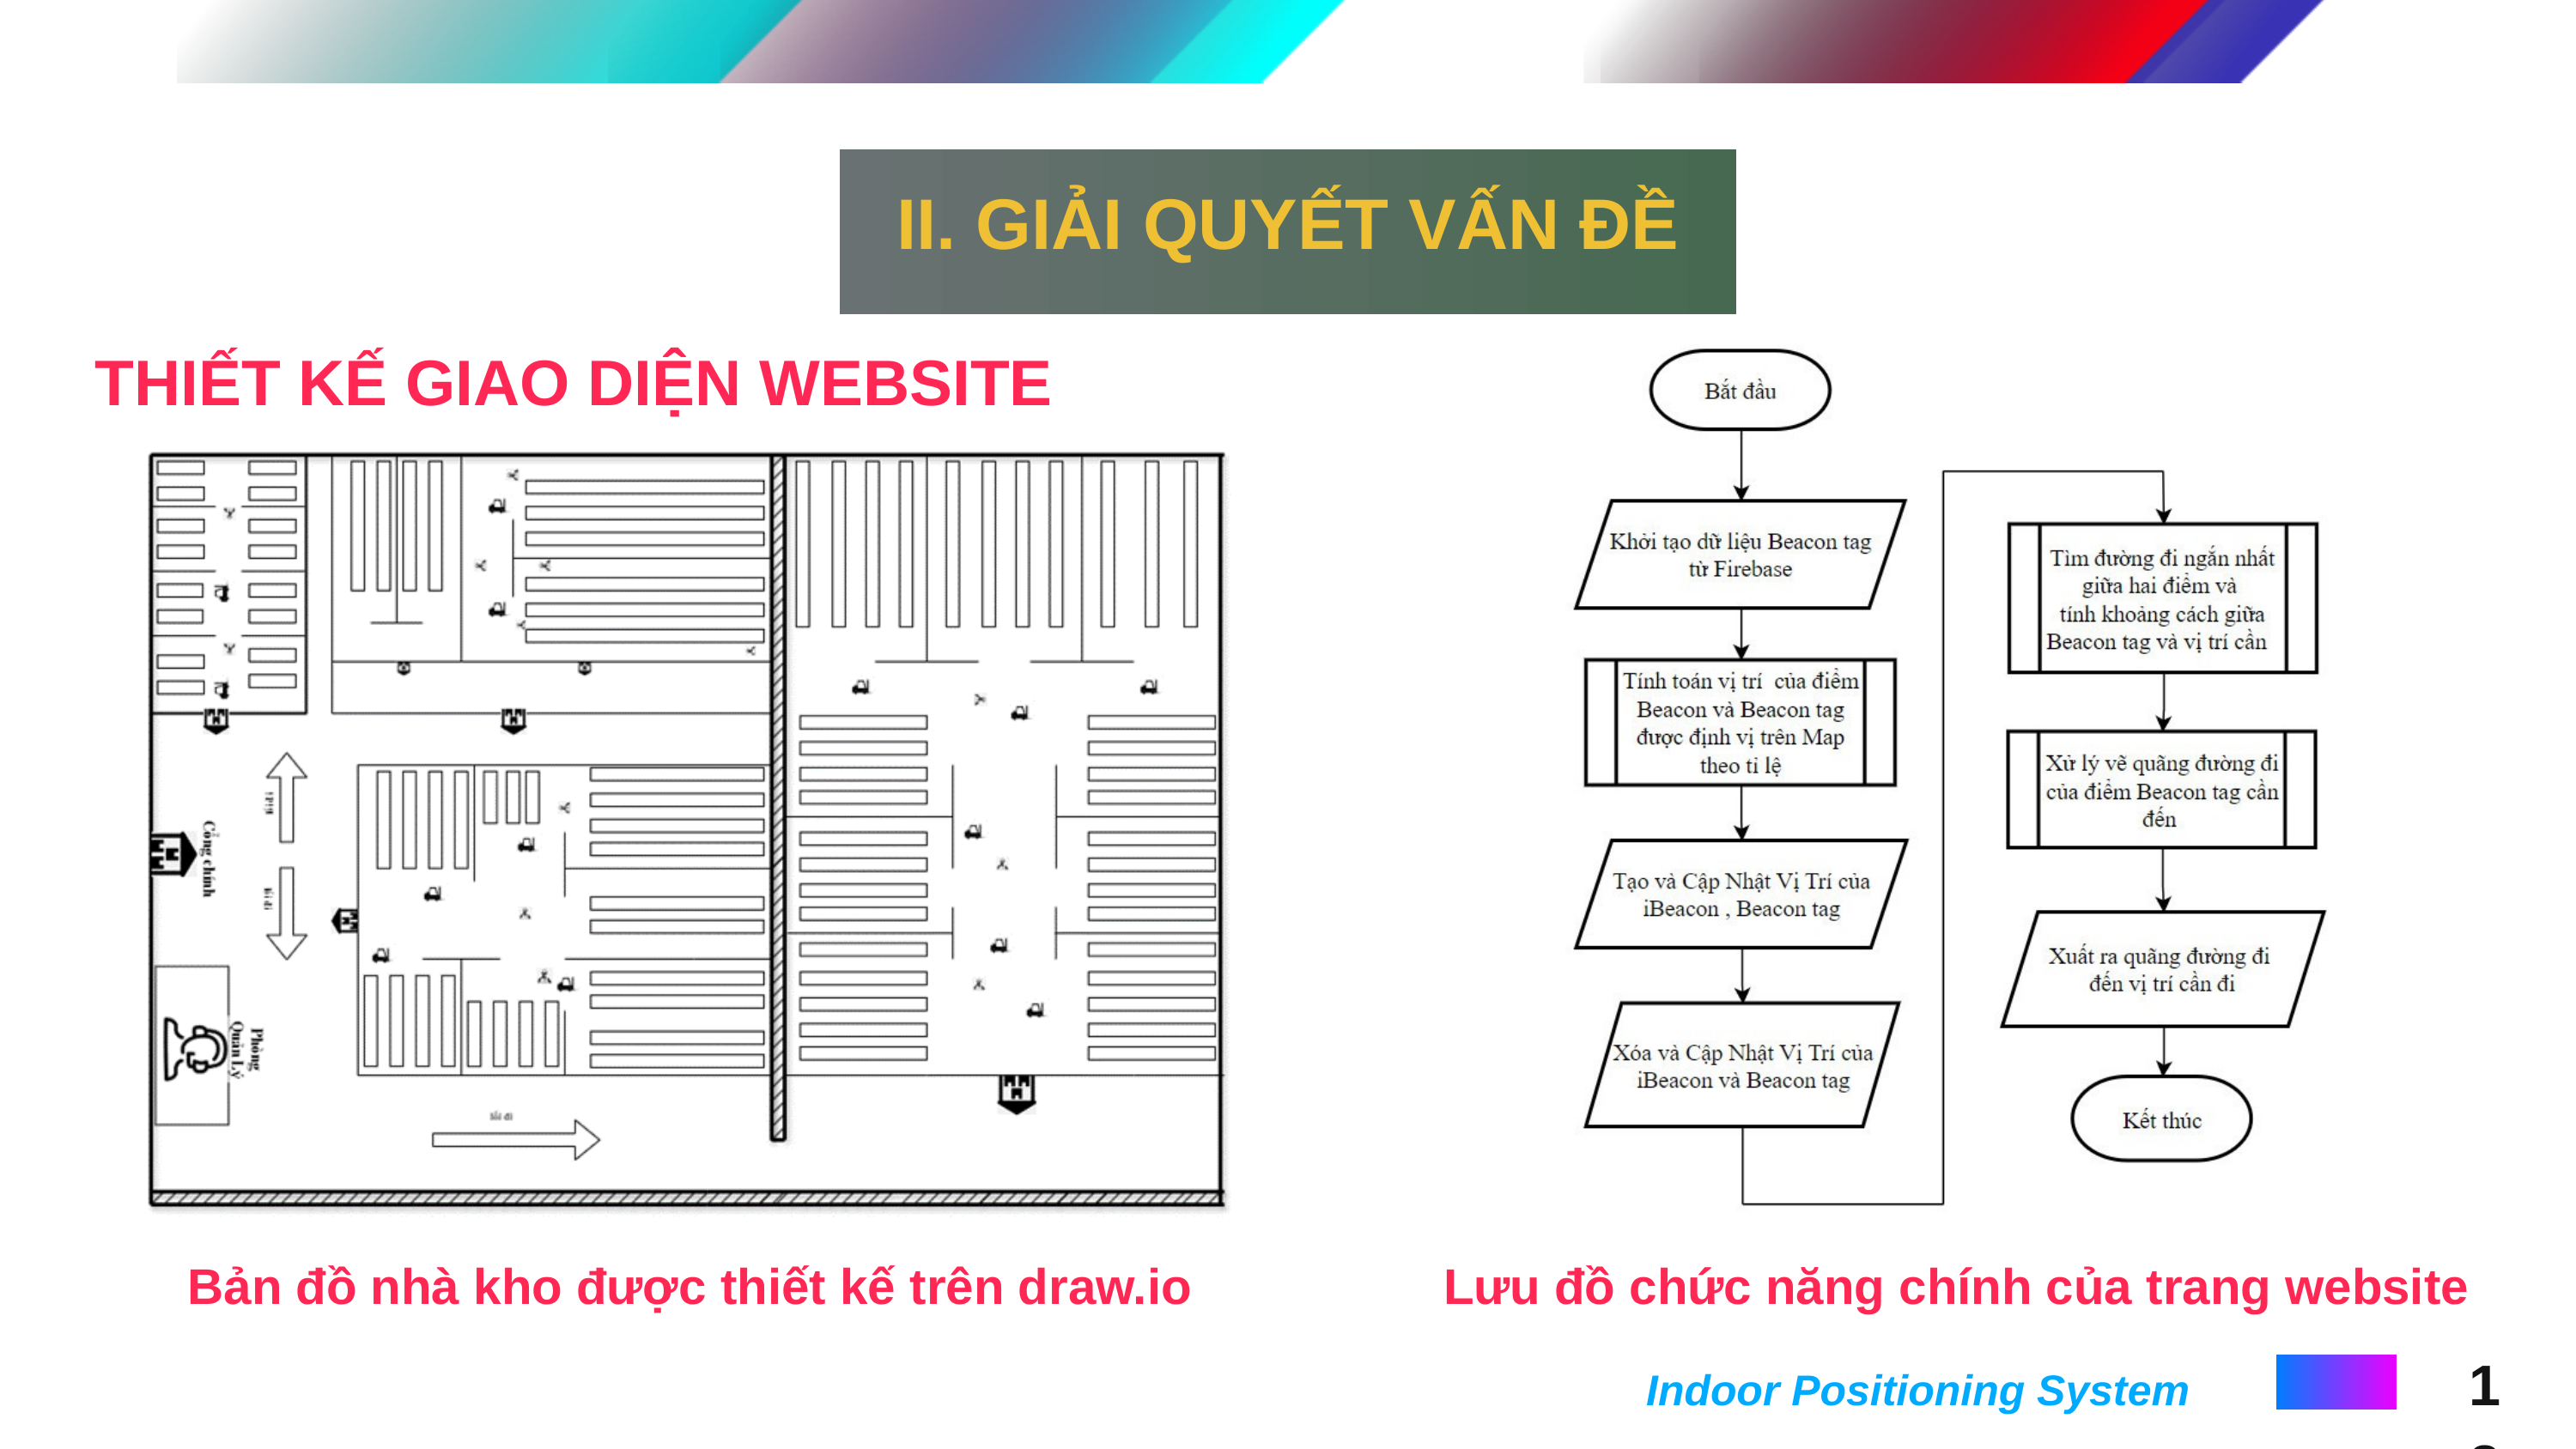

II. GIẢI QUYẾT VẤN ĐỀ
THIẾT KẾ GIAO DIỆN WEBSITE

Bản đồ nhà kho được thiết kế trên draw.io
Lưu đồ chức năng chính của trang website
12
Indoor Positioning System